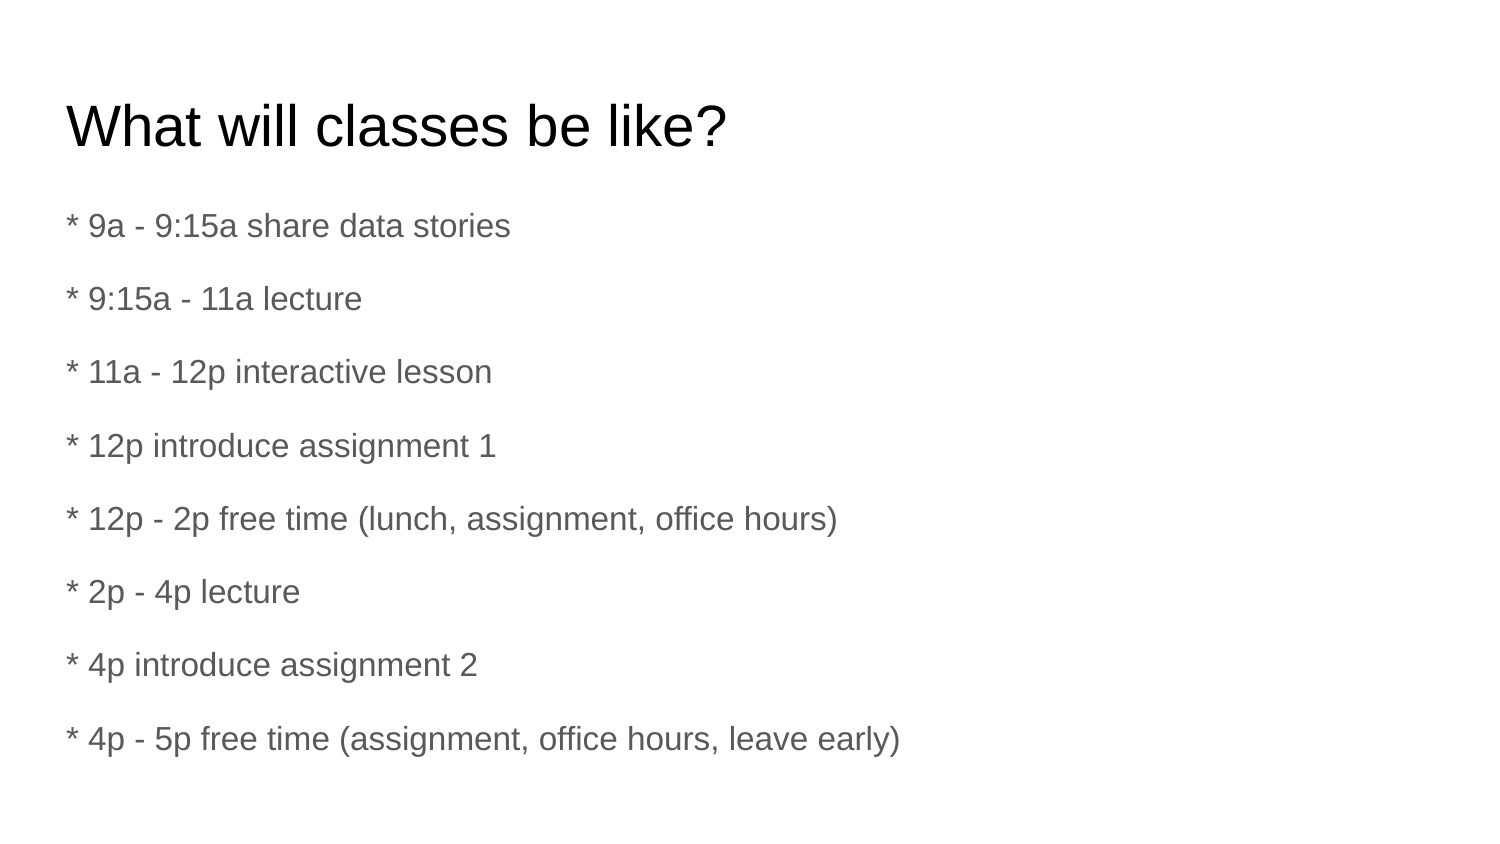

# What will classes be like?
* 9a - 9:15a share data stories
* 9:15a - 11a lecture
* 11a - 12p interactive lesson
* 12p introduce assignment 1
* 12p - 2p free time (lunch, assignment, office hours)
* 2p - 4p lecture
* 4p introduce assignment 2
* 4p - 5p free time (assignment, office hours, leave early)